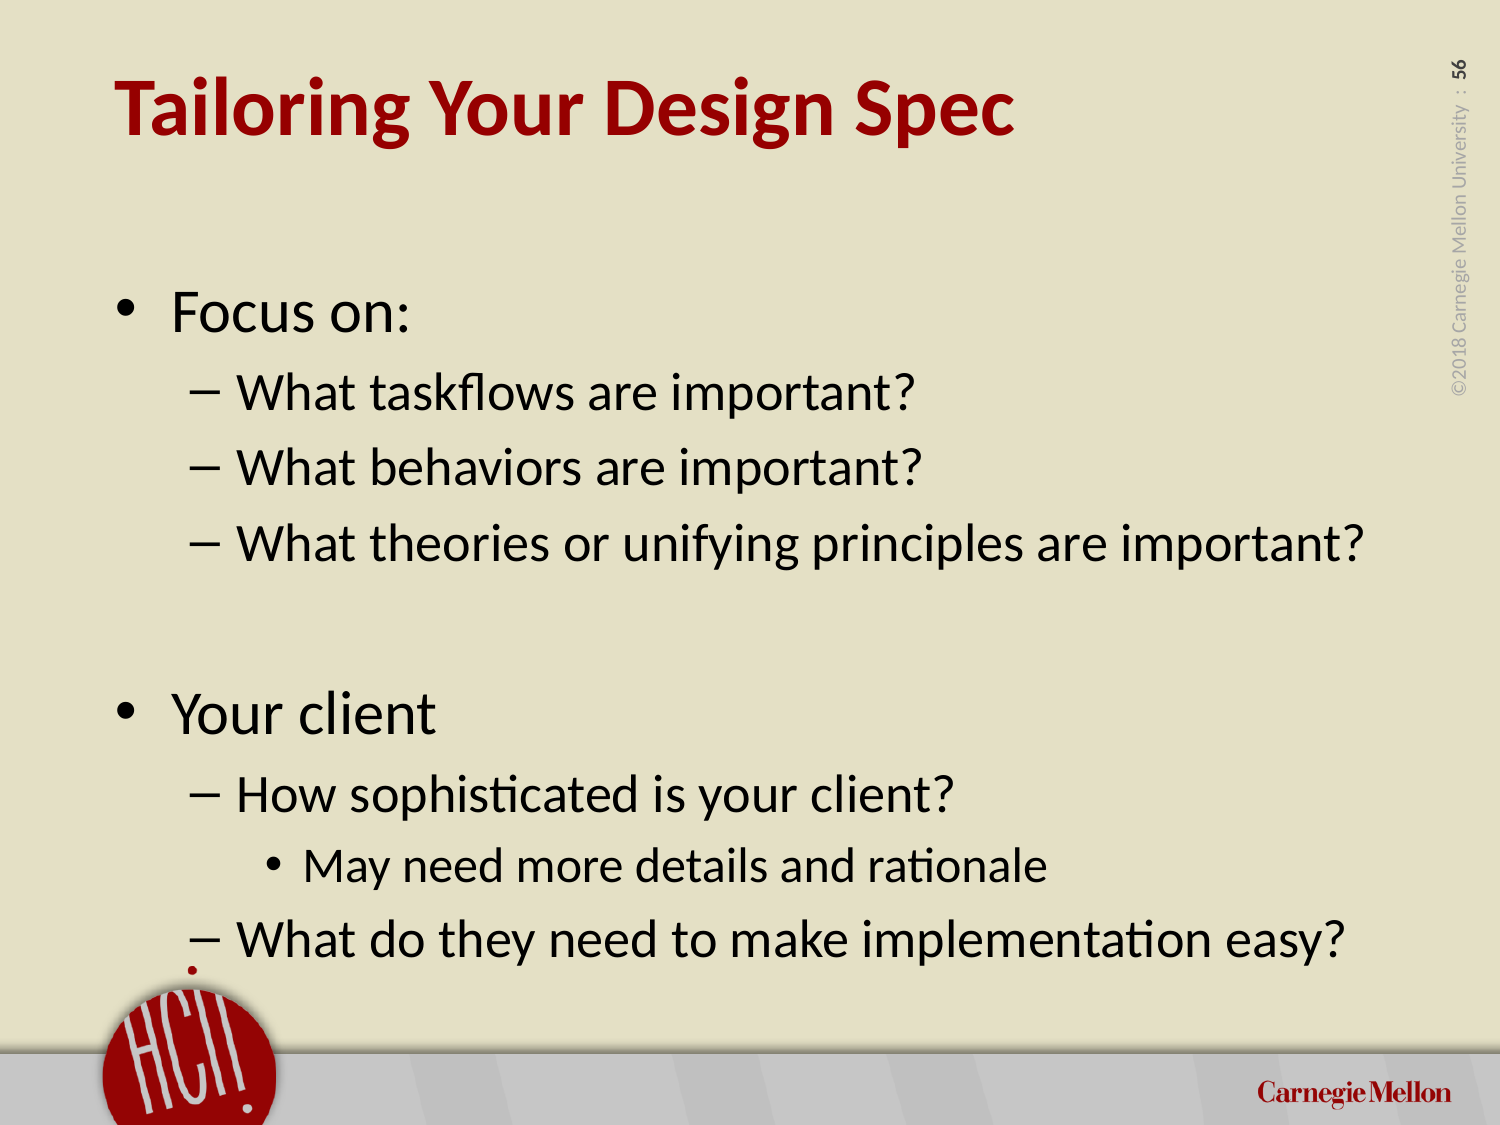

# Tailoring Your Design Spec
Focus on:
What taskflows are important?
What behaviors are important?
What theories or unifying principles are important?

Your client
How sophisticated is your client?
May need more details and rationale
What do they need to make implementation easy?